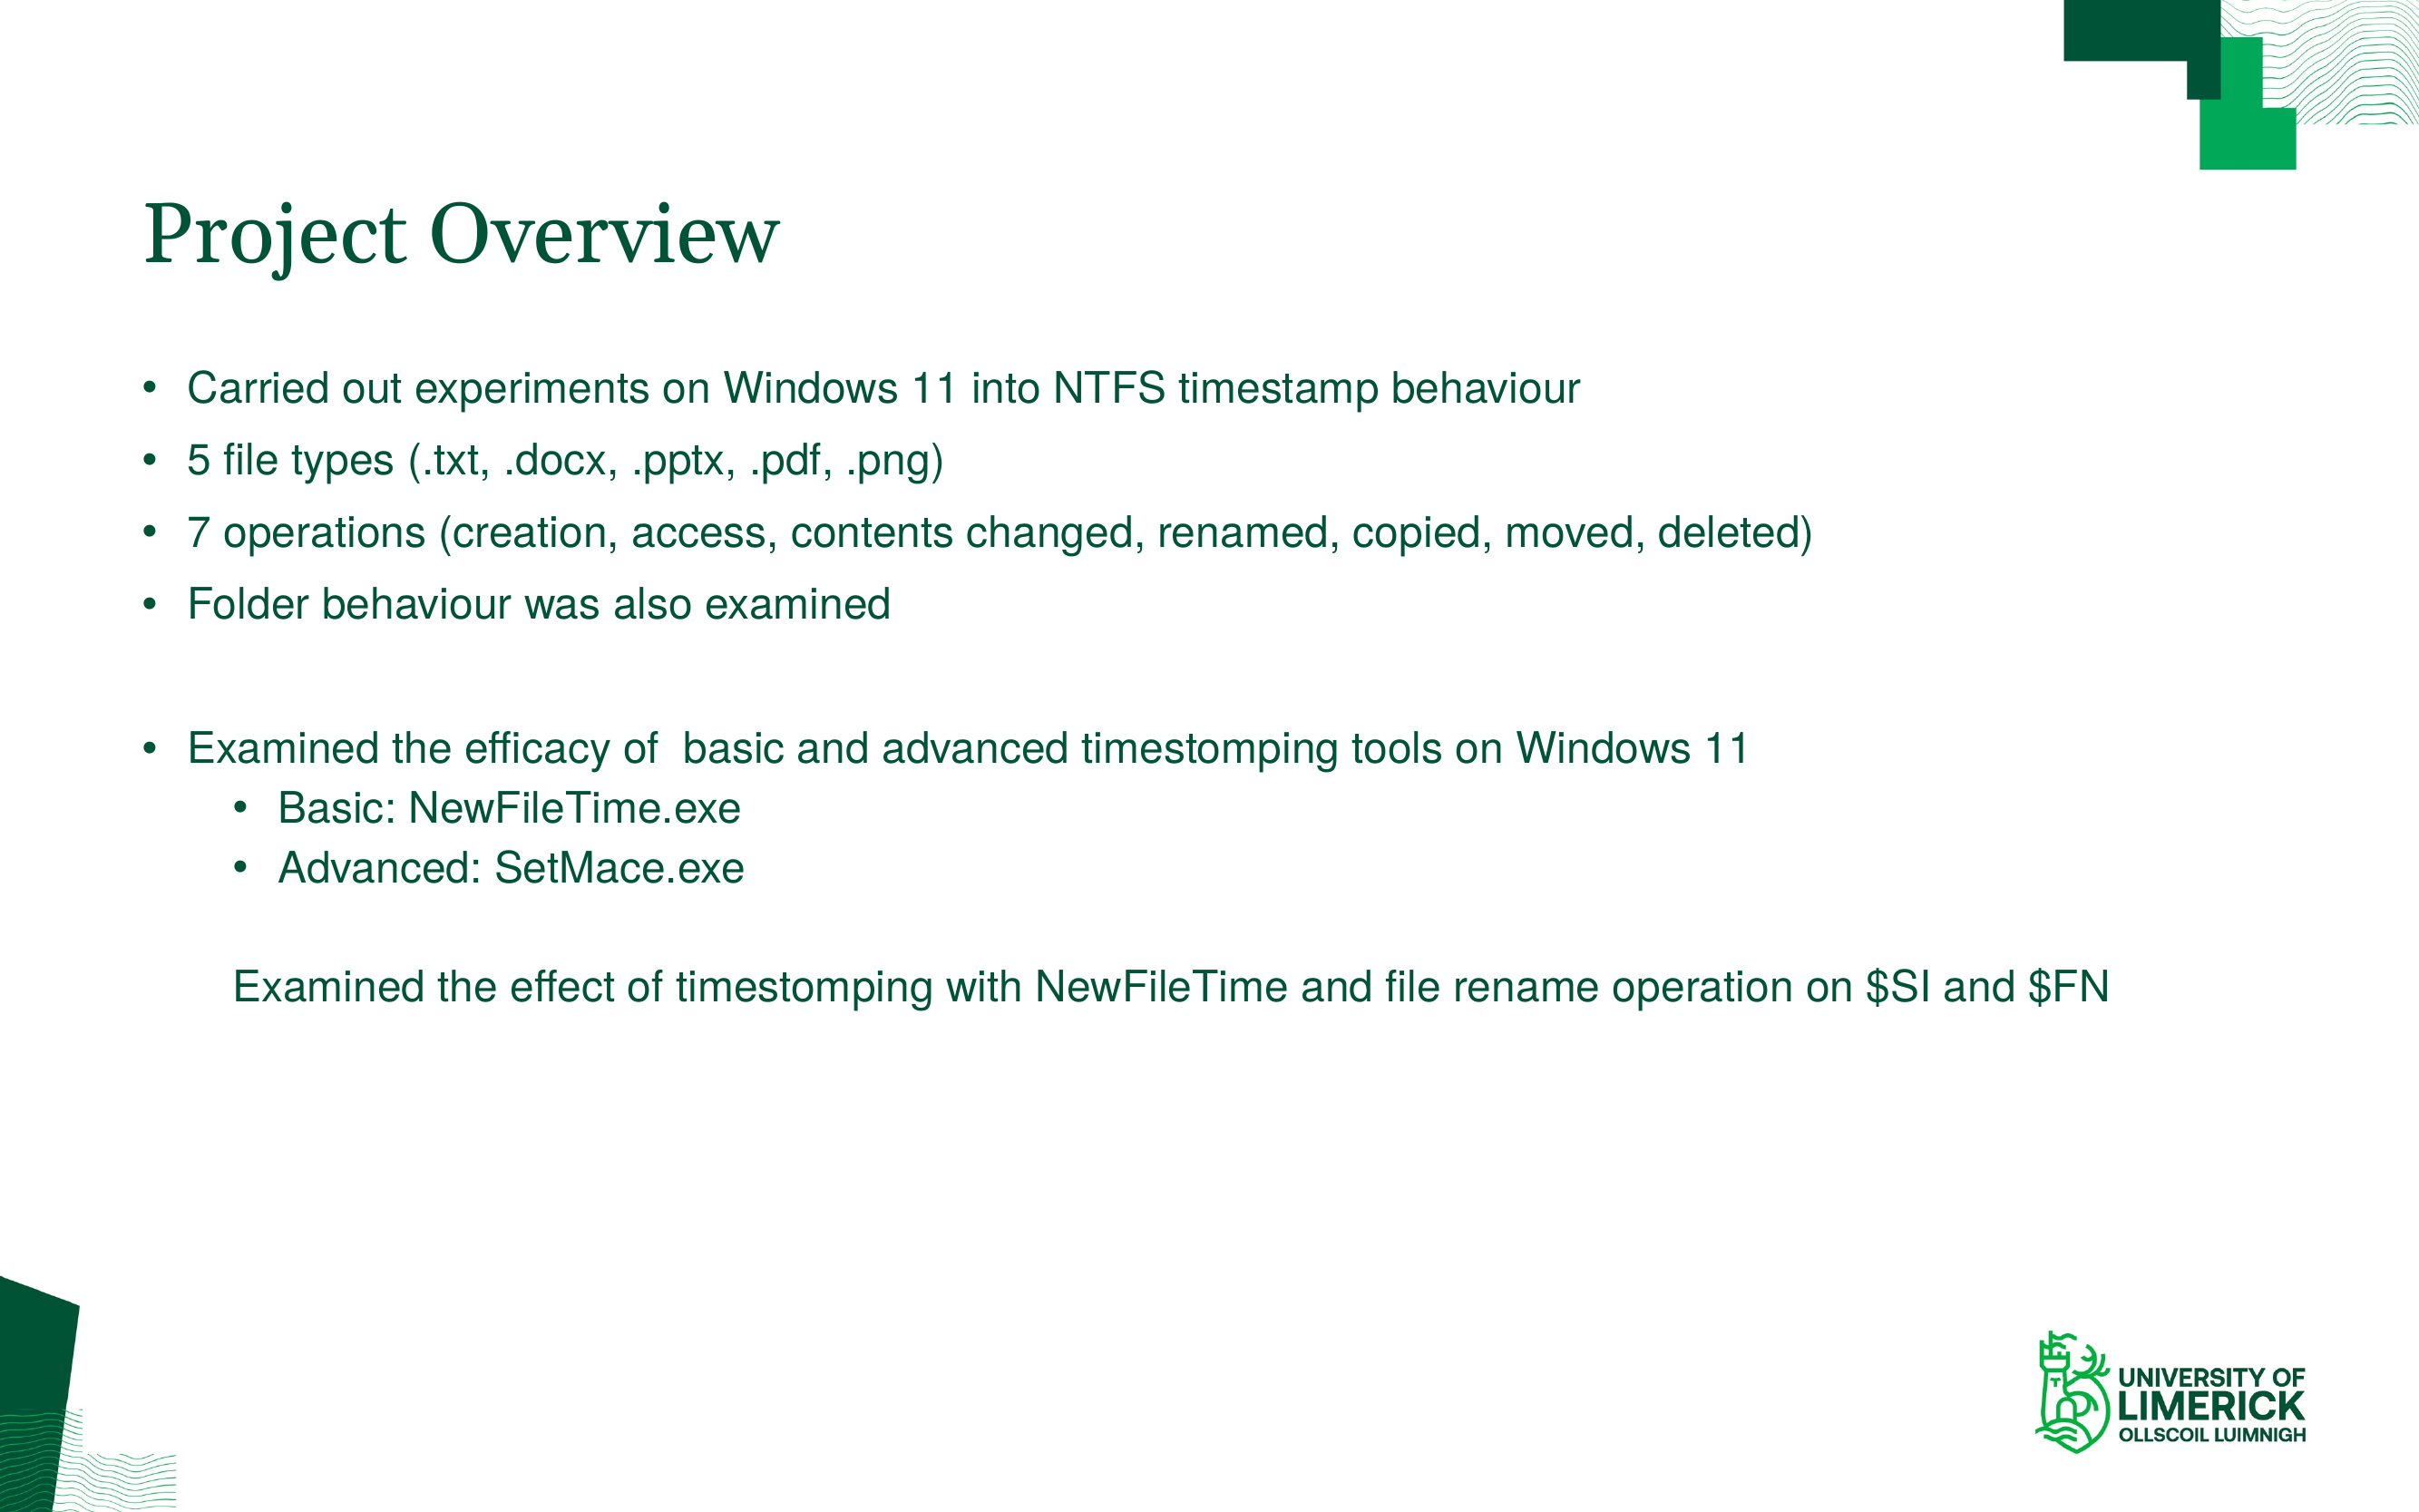

# Project Overview
Carried out experiments on Windows 11 into NTFS timestamp behaviour
5 file types (.txt, .docx, .pptx, .pdf, .png)
7 operations (creation, access, contents changed, renamed, copied, moved, deleted)
Folder behaviour was also examined

Examined the efficacy of  basic and advanced timestomping tools on Windows 11
Basic: NewFileTime.exe
Advanced: SetMace.exe

Examined the effect of timestomping with NewFileTime and file rename operation on $SI and $FN